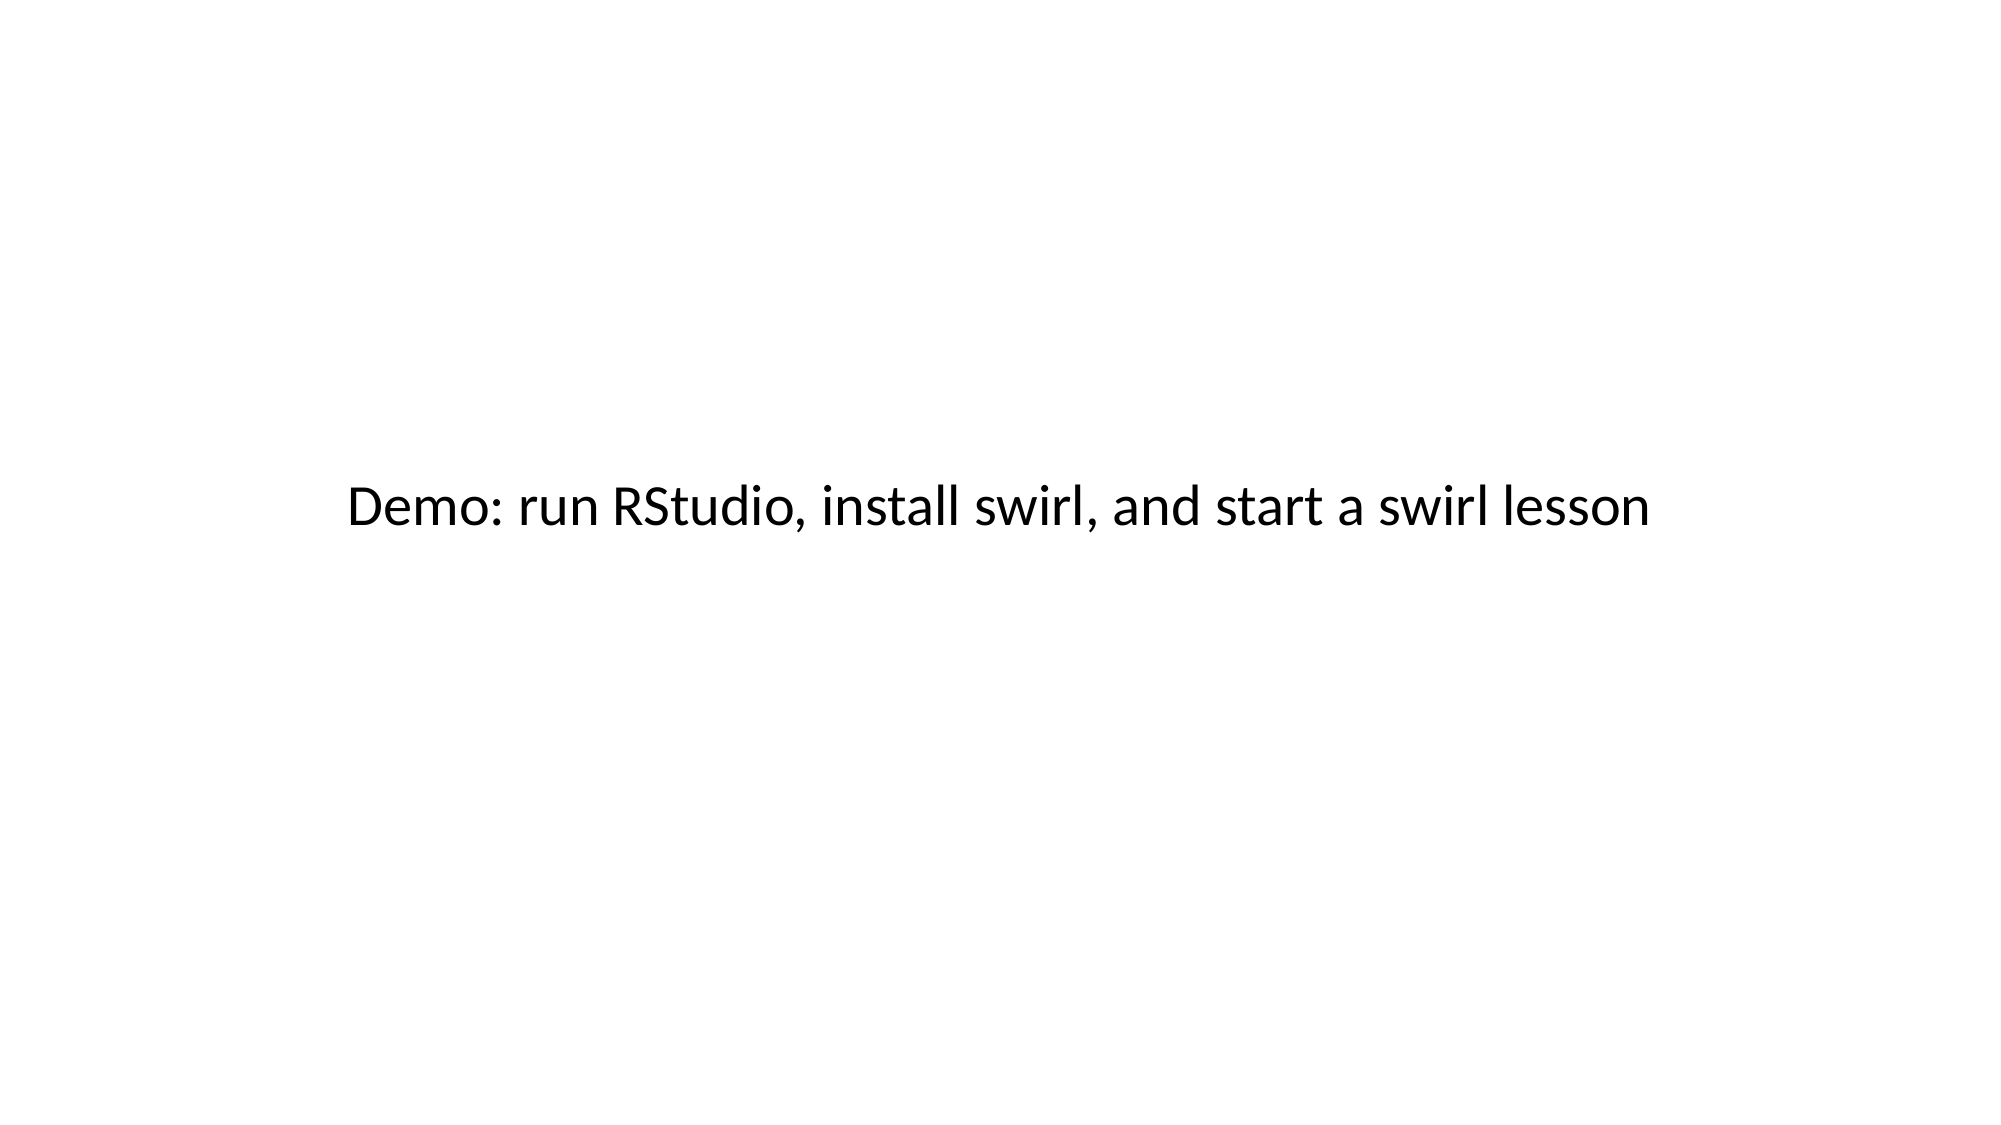

Demo: run RStudio, install swirl, and start a swirl lesson